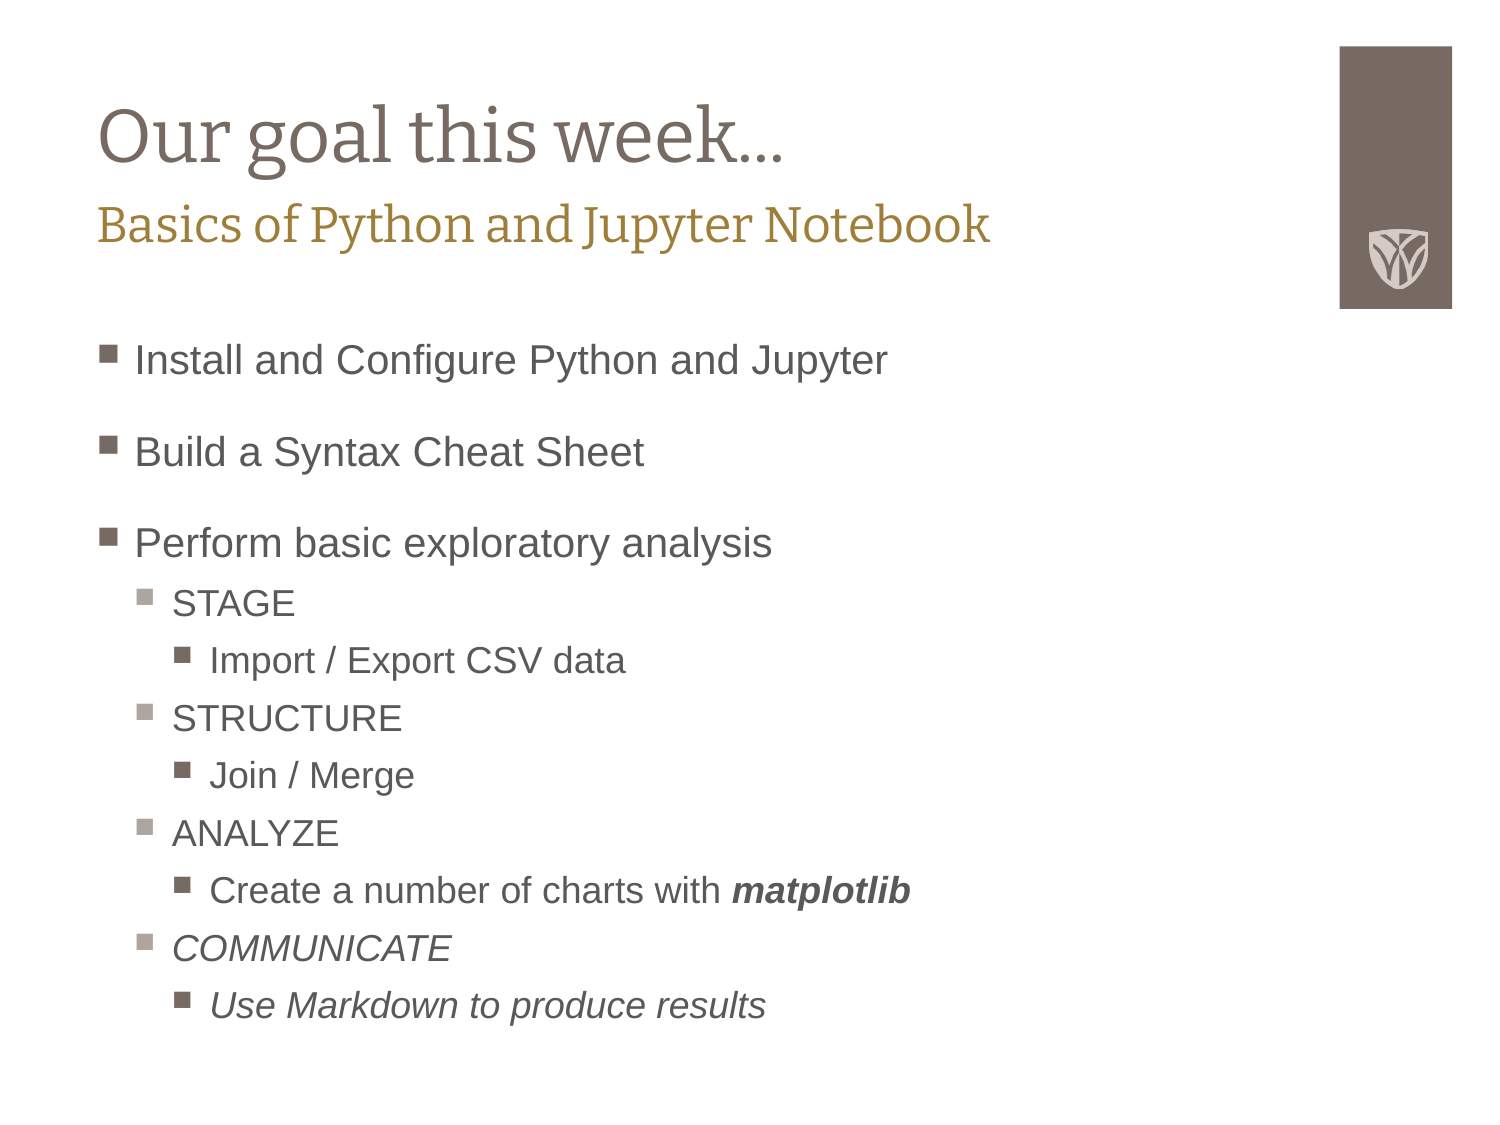

# Our goal this week...
Basics of Python and Jupyter Notebook
Install and Configure Python and Jupyter
Build a Syntax Cheat Sheet
Perform basic exploratory analysis
STAGE
Import / Export CSV data
STRUCTURE
Join / Merge
ANALYZE
Create a number of charts with matplotlib
COMMUNICATE
Use Markdown to produce results